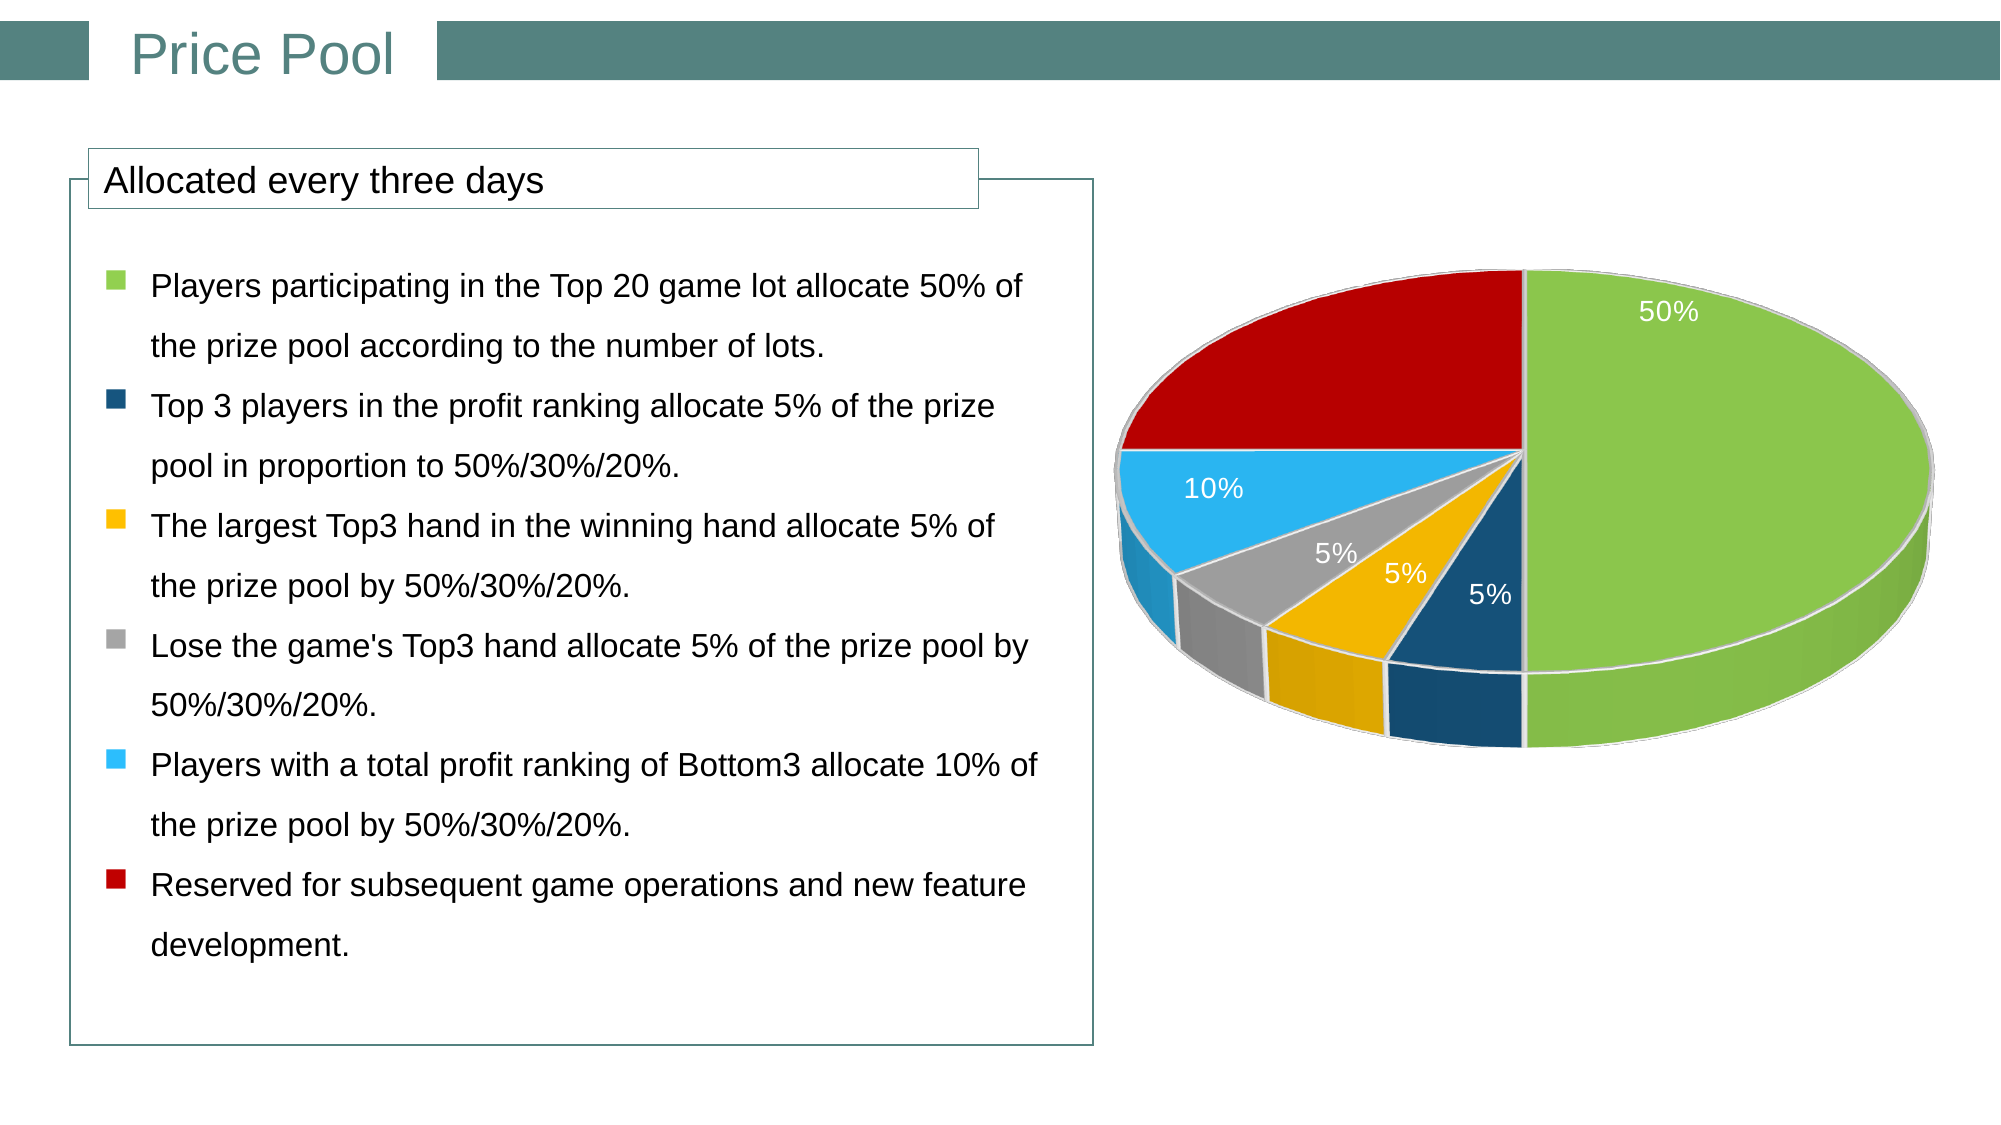

# Price Pool

[unsupported chart]

Allocated every three days

Players participating in the Top 20 game lot allocate 50% of the prize pool according to the number of lots.
Top 3 players in the profit ranking allocate 5% of the prize pool in proportion to 50%/30%/20%.
The largest Top3 hand in the winning hand allocate 5% of the prize pool by 50%/30%/20%.
Lose the game's Top3 hand allocate 5% of the prize pool by 50%/30%/20%.
Players with a total profit ranking of Bottom3 allocate 10% of the prize pool by 50%/30%/20%.
Reserved for subsequent game operations and new feature development.